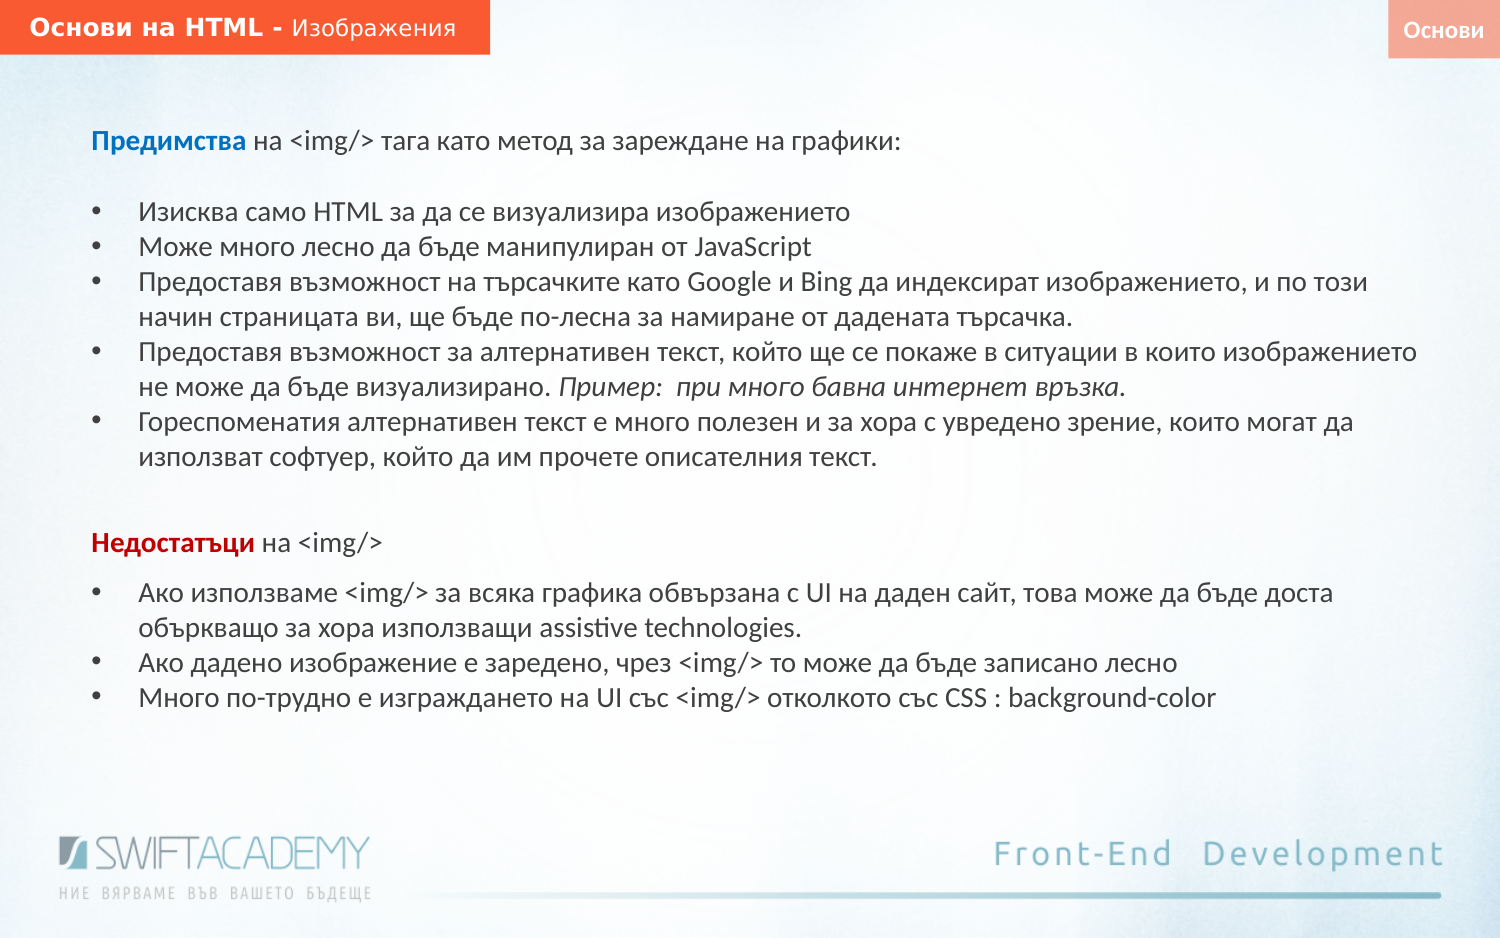

Основи на HTML - Изображения
Основи
Предимства на <img/> тага като метод за зареждане на графики:
Изисква само HTML за да се визуализира изображението
Може много лесно да бъде манипулиран от JavaScript
Предоставя възможност на търсачките като Google и Bing да индексират изображението, и по този начин страницата ви, ще бъде по-лесна за намиране от дадената търсачка.
Предоставя възможност за алтернативен текст, който ще се покаже в ситуации в които изображението не може да бъде визуализирано. Пример:  при много бавна интернет връзка.
Гореспоменатия алтернативен текст е много полезен и за хора с увредено зрение, които могат да използват софтуер, който да им прочете описателния текст.
Недостатъци на <img/>
Ако използваме <img/> за всяка графика обвързана с UI на даден сайт, това може да бъде доста объркващо за хора използващи assistive technologies.
Ако дадено изображение е заредено, чрез <img/> то може да бъде записано лесно
Много по-трудно е изграждането на UI със <img/> отколкото със CSS : background-color